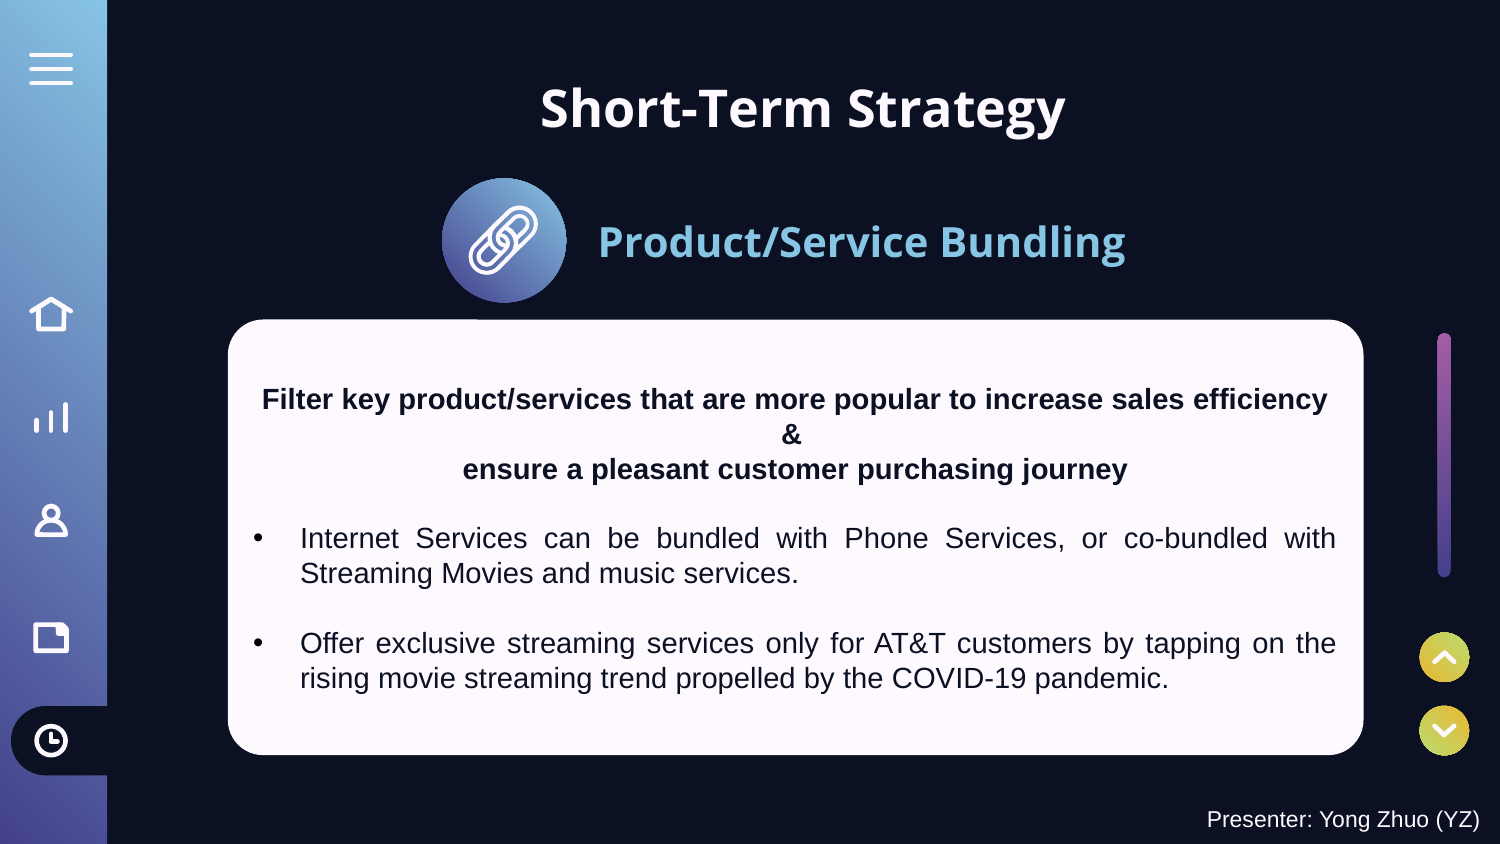

# Short-Term Strategy

Product/Service Bundling

Filter key product/services that are more popular to increase sales efficiency &
ensure a pleasant customer purchasing journey

Internet Services can be bundled with Phone Services, or co-bundled with Streaming Movies and music services.

Offer exclusive streaming services only for AT&T customers by tapping on the rising movie streaming trend propelled by the COVID-19 pandemic.

Presenter: Yong Zhuo (YZ)